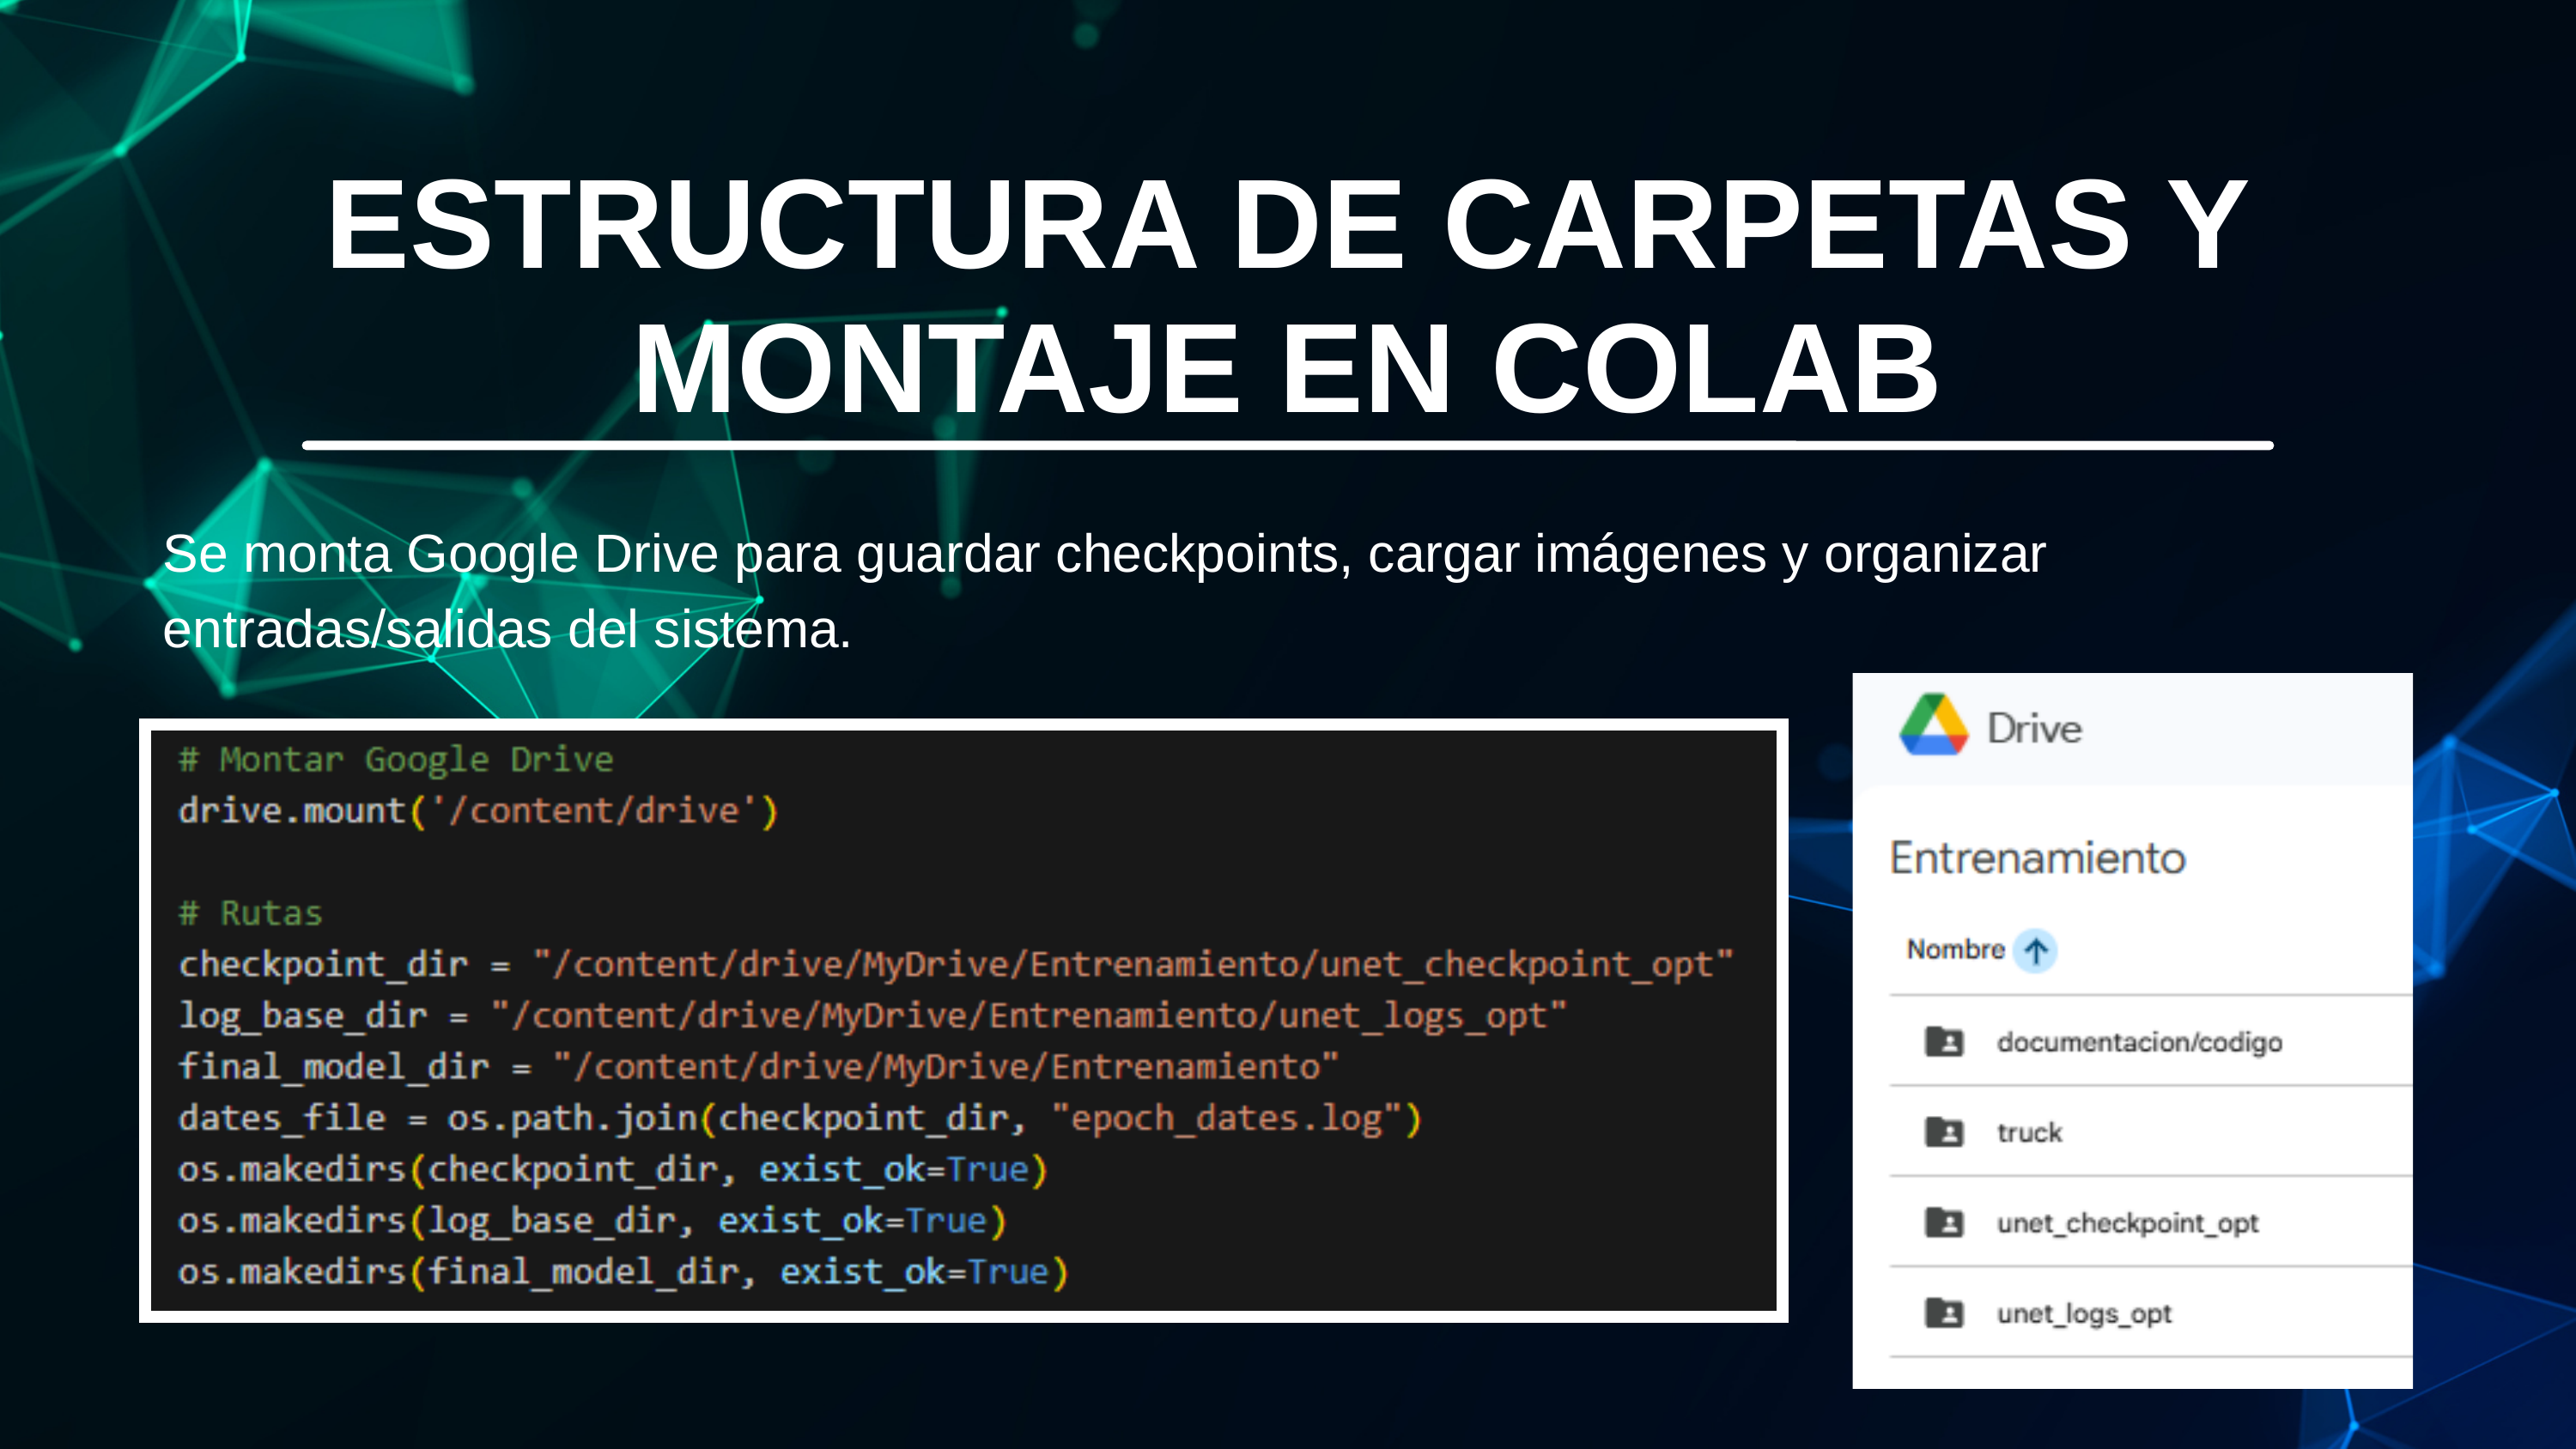

ESTRUCTURA DE CARPETAS Y MONTAJE EN COLAB

Se monta Google Drive para guardar checkpoints, cargar imágenes y organizar entradas/salidas del sistema.